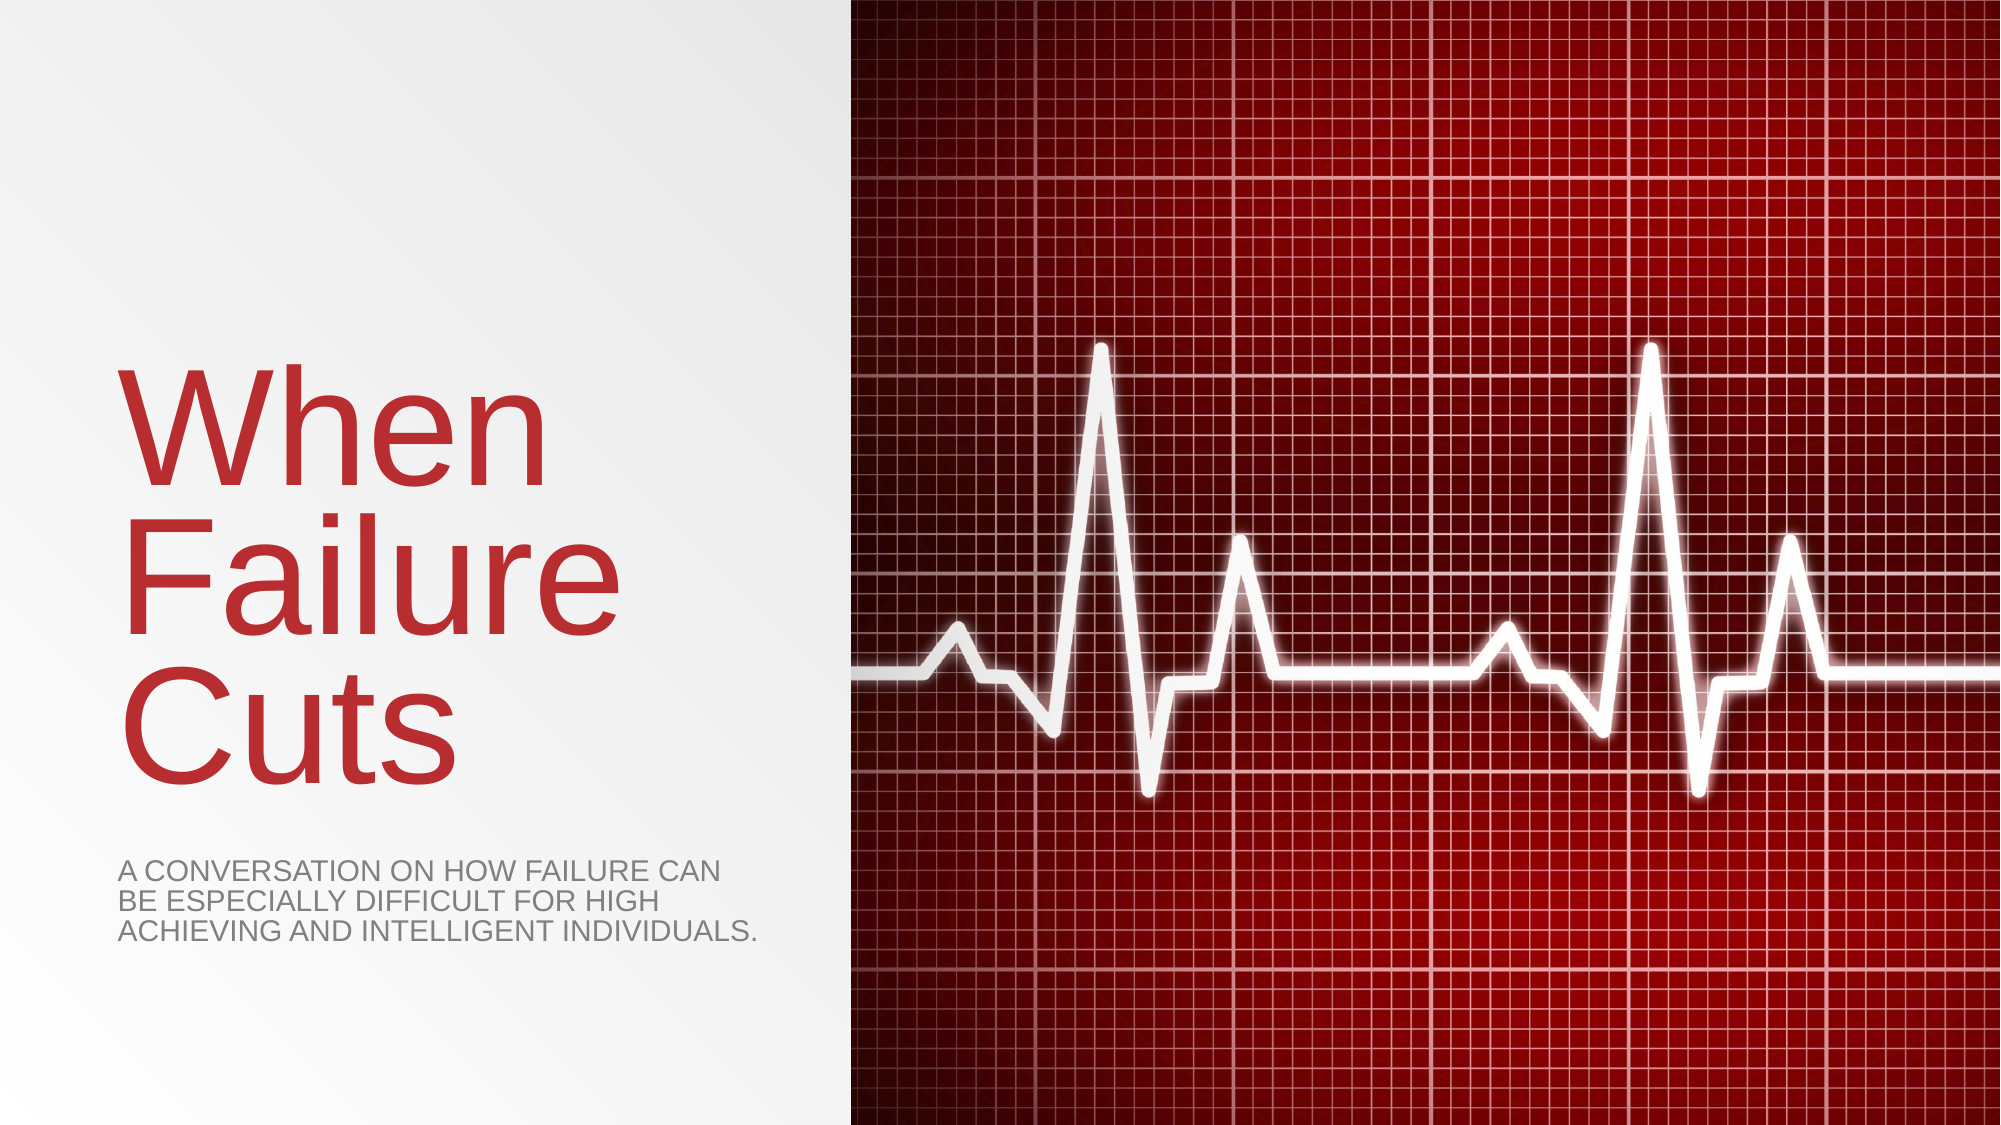

# When Failure Cuts
A conversation on how failure can be especially difficult for high achieving and intelligent individuals.